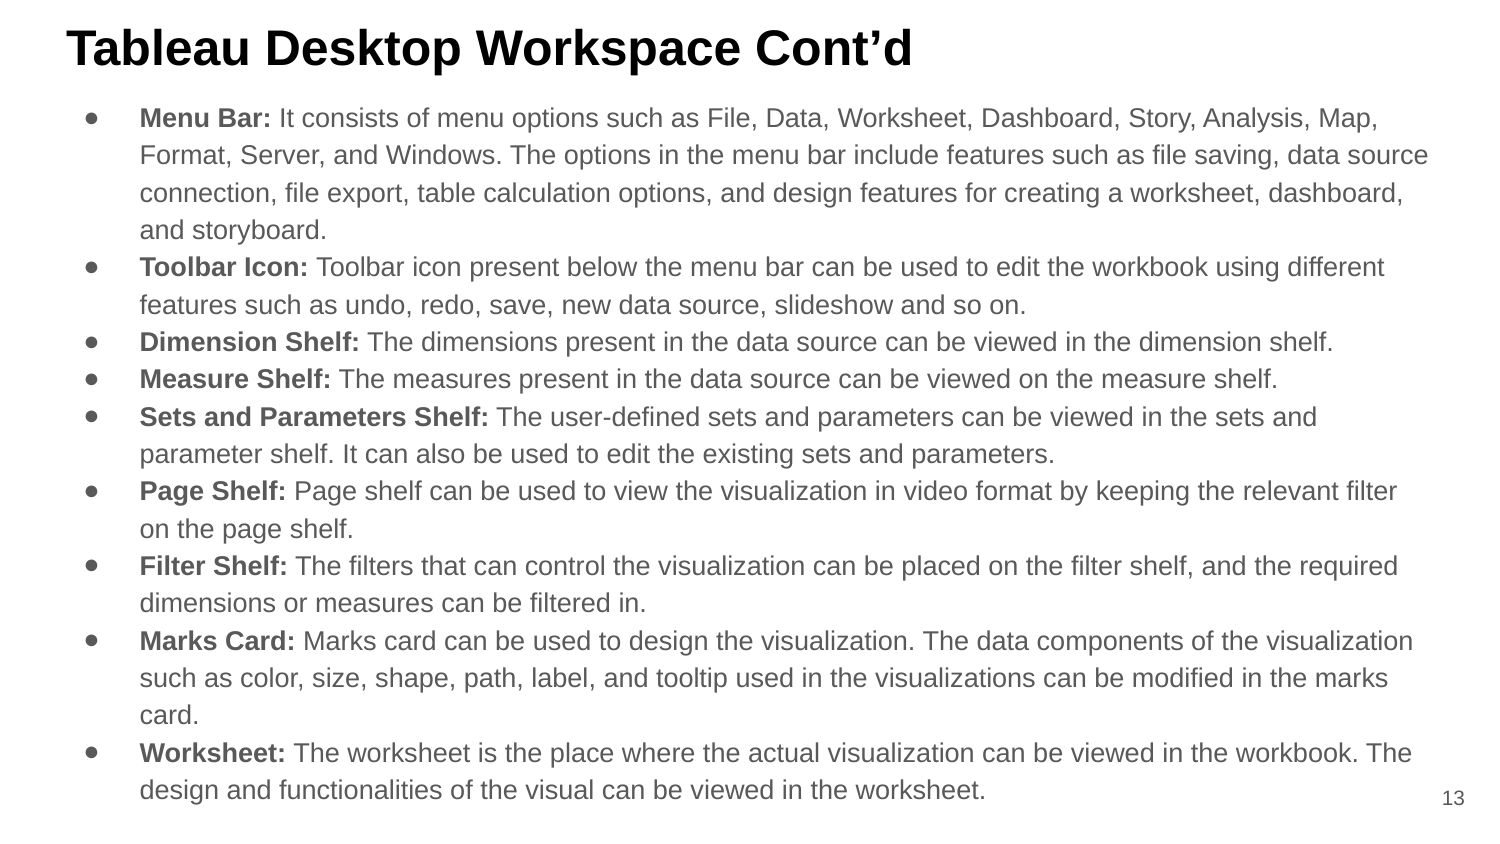

# Tableau Desktop Workspace Cont’d
Menu Bar: It consists of menu options such as File, Data, Worksheet, Dashboard, Story, Analysis, Map, Format, Server, and Windows. The options in the menu bar include features such as file saving, data source connection, file export, table calculation options, and design features for creating a worksheet, dashboard, and storyboard.
Toolbar Icon: Toolbar icon present below the menu bar can be used to edit the workbook using different features such as undo, redo, save, new data source, slideshow and so on.
Dimension Shelf: The dimensions present in the data source can be viewed in the dimension shelf.
Measure Shelf: The measures present in the data source can be viewed on the measure shelf.
Sets and Parameters Shelf: The user-defined sets and parameters can be viewed in the sets and parameter shelf. It can also be used to edit the existing sets and parameters.
Page Shelf: Page shelf can be used to view the visualization in video format by keeping the relevant filter on the page shelf.
Filter Shelf: The filters that can control the visualization can be placed on the filter shelf, and the required dimensions or measures can be filtered in.
Marks Card: Marks card can be used to design the visualization. The data components of the visualization such as color, size, shape, path, label, and tooltip used in the visualizations can be modified in the marks card.
Worksheet: The worksheet is the place where the actual visualization can be viewed in the workbook. The design and functionalities of the visual can be viewed in the worksheet.

13